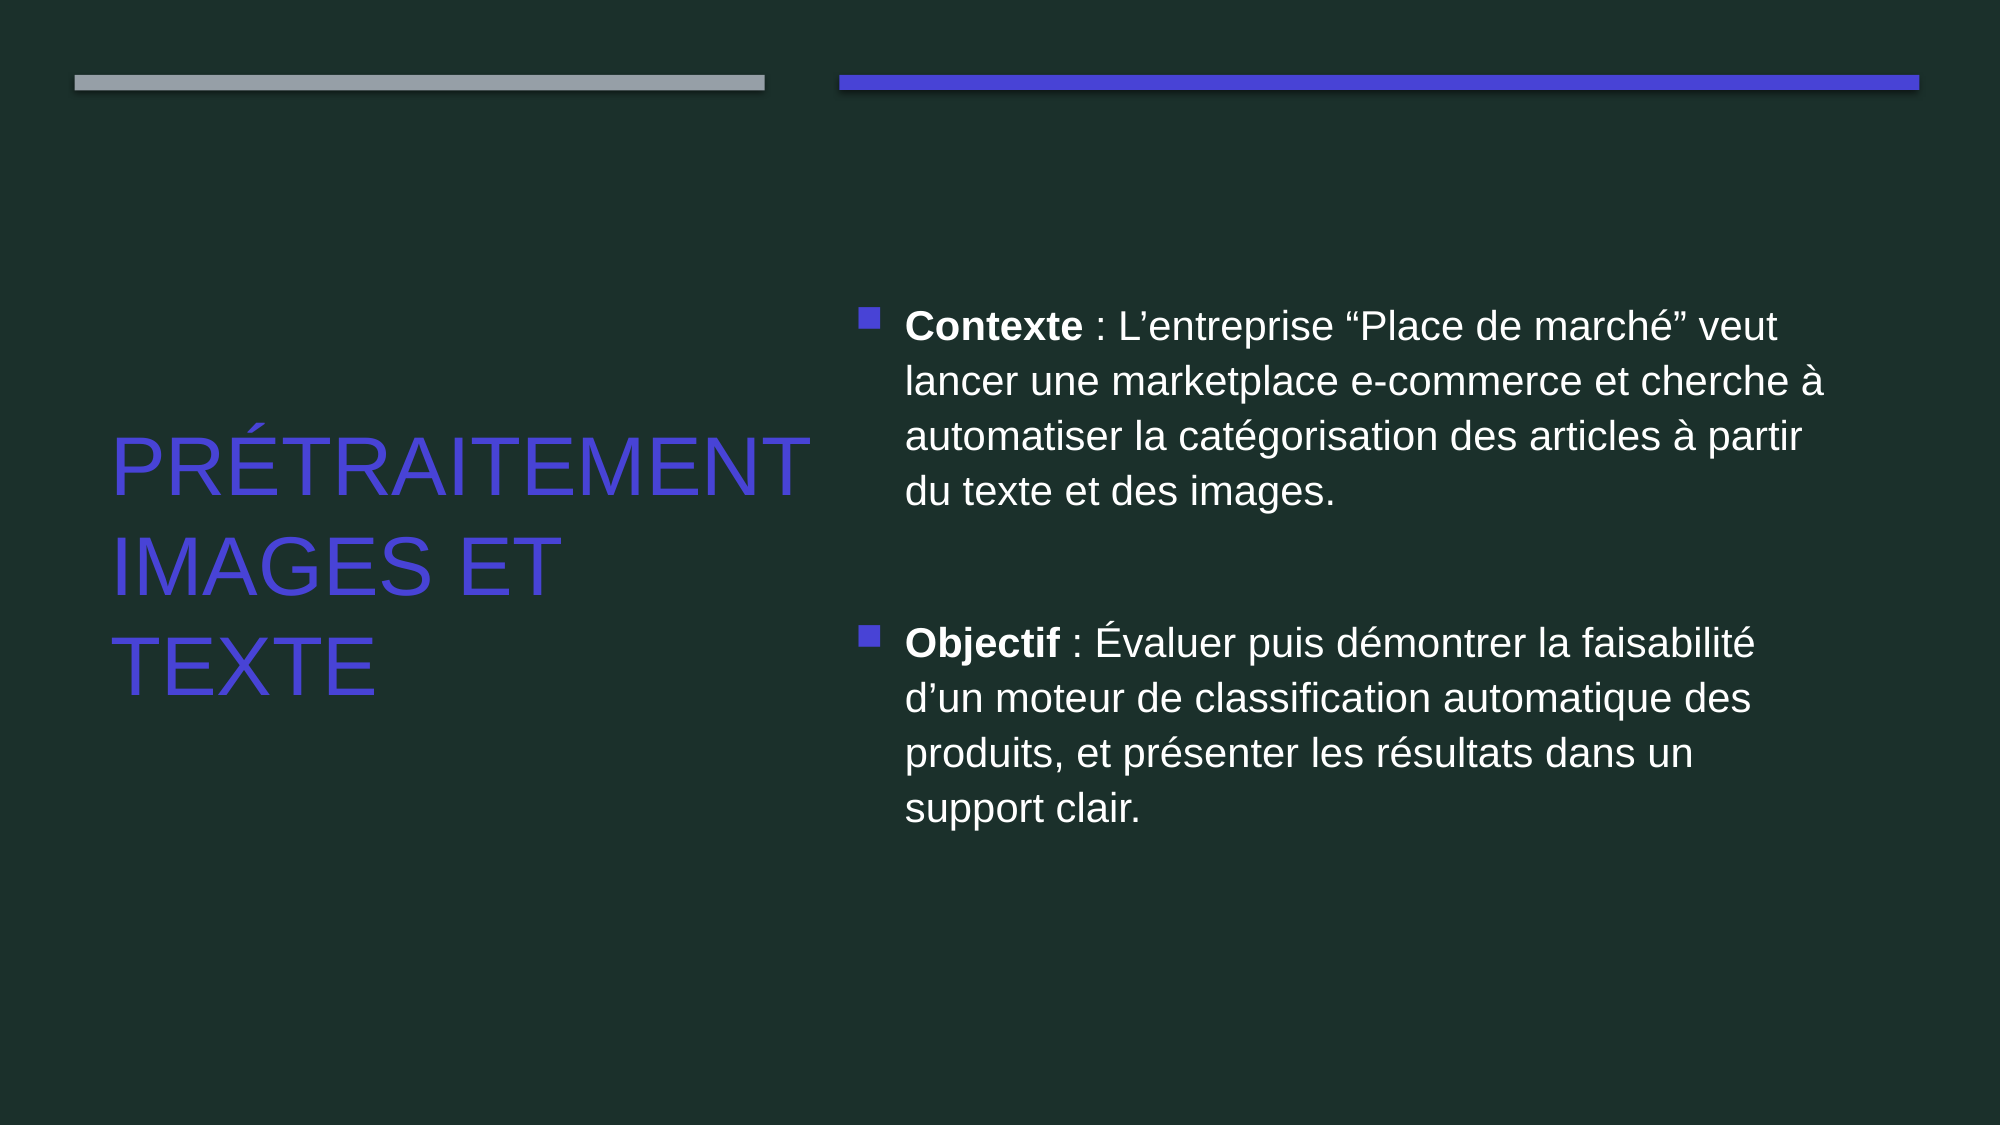

Contexte : L’entreprise “Place de marché” veut lancer une marketplace e-commerce et cherche à automatiser la catégorisation des articles à partir du texte et des images.

Objectif : Évaluer puis démontrer la faisabilité d’un moteur de classification automatique des produits, et présenter les résultats dans un support clair.
# Prétraitement images et texte